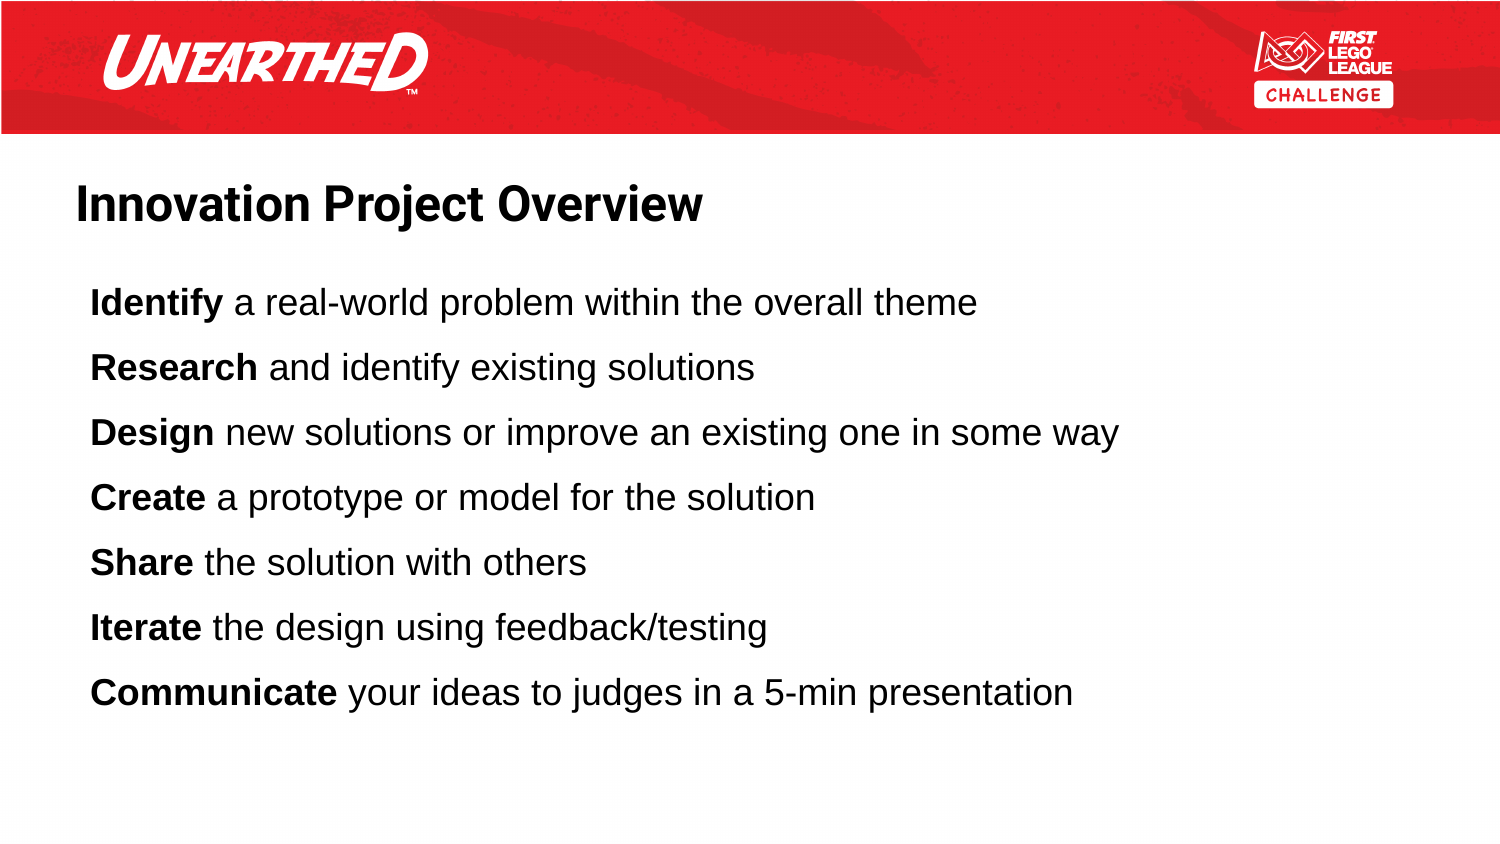

# Innovation Project Overview
Identify a real-world problem within the overall theme
Research and identify existing solutions
Design new solutions or improve an existing one in some way
Create a prototype or model for the solution
Share the solution with others
Iterate the design using feedback/testing
Communicate your ideas to judges in a 5-min presentation